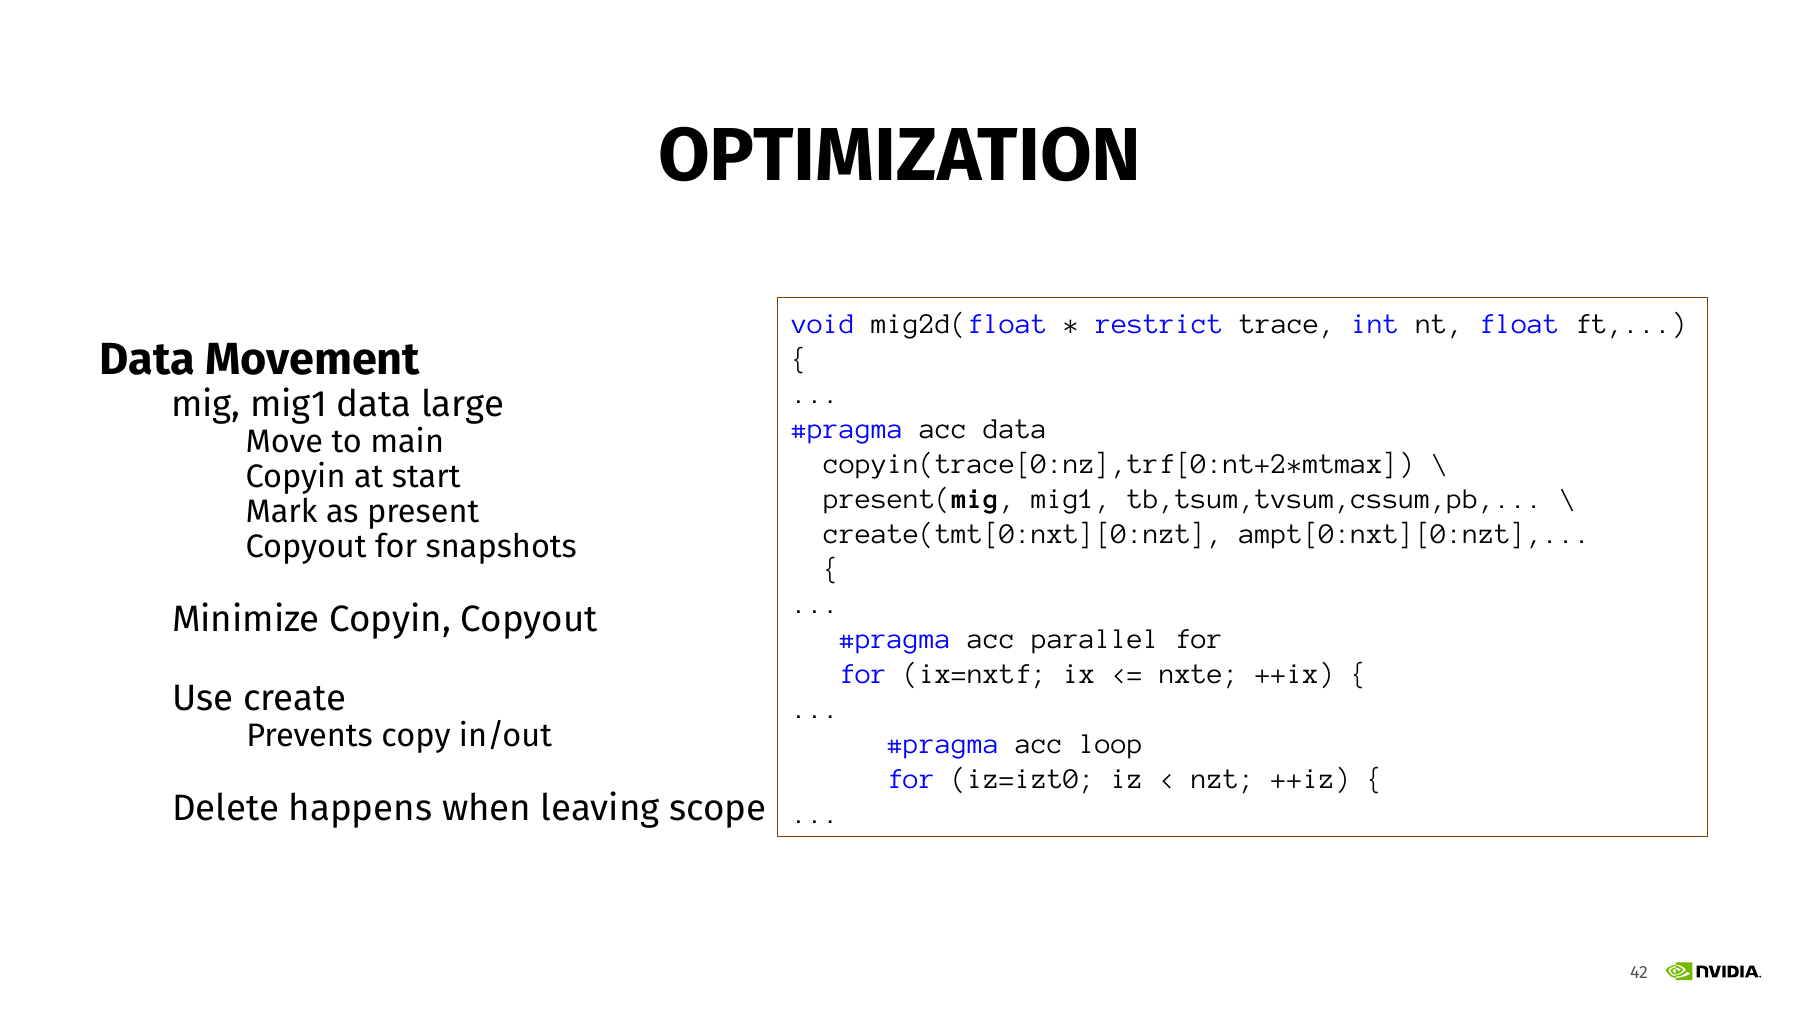

# Optimization
void mig2d(float * restrict trace, int nt, float ft,...)
{
...
#pragma acc data
  copyin(trace[0:nz],trf[0:nt+2*mtmax]) \
  present(mig, mig1, tb,tsum,tvsum,cssum,pb,... \
  create(tmt[0:nxt][0:nzt], ampt[0:nxt][0:nzt],...
  {
...
   #pragma acc parallel for
   for (ix=nxtf; ix <= nxte; ++ix) {
...
      #pragma acc loop
      for (iz=izt0; iz < nzt; ++iz) {
...
Data Movement
mig, mig1 data large
Move to main
Copyin at start
Mark as present
Copyout for snapshots

Minimize Copyin, Copyout

Use create
Prevents copy in/out

Delete happens when leaving scope